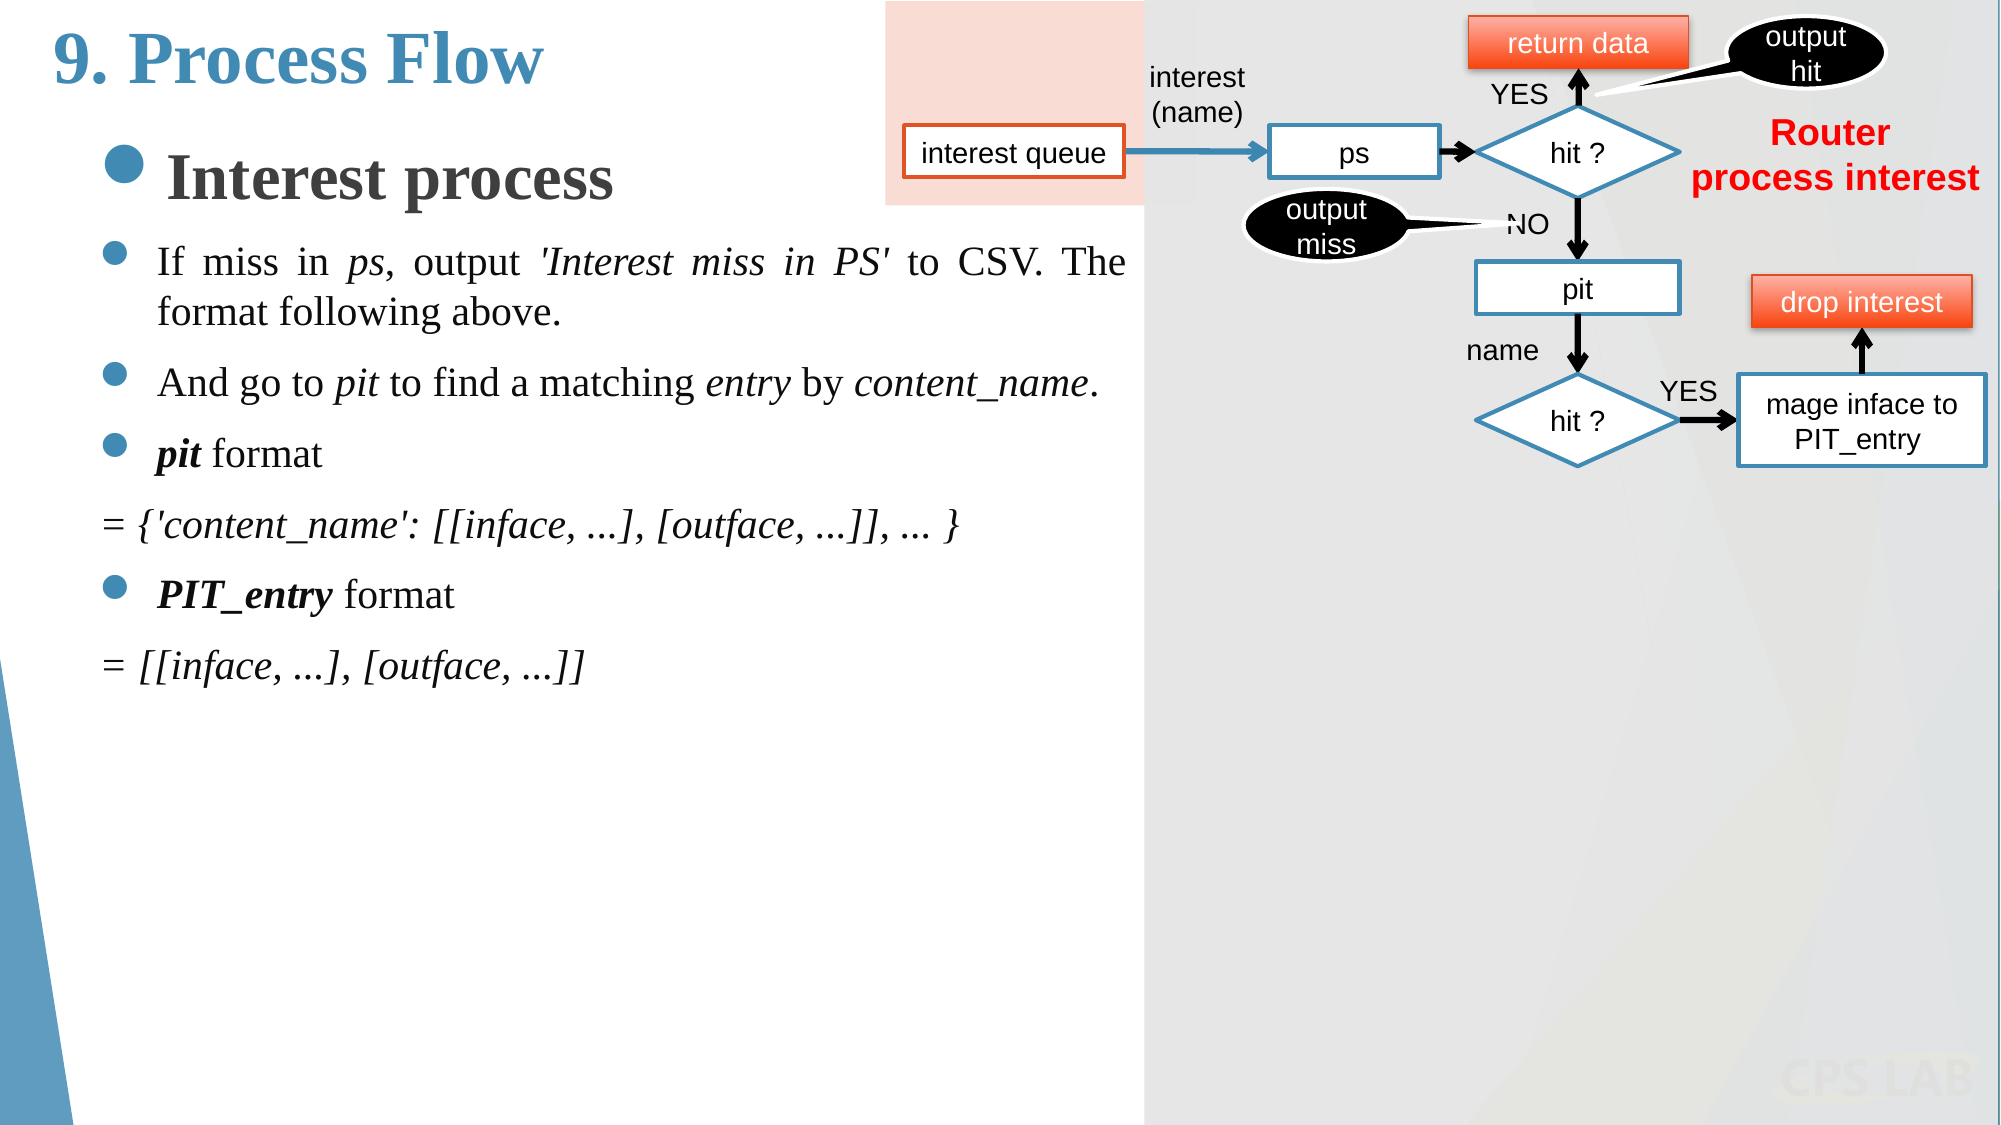

# 9. Process Flow
return data
output hit
interest (name)
YES
Router
process interest
hit ?
interest queue
ps
Interest process
If miss in ps, output 'Interest miss in PS' to CSV. The format following above.
And go to pit to find a matching entry by content_name.
pit format
= {'content_name': [[inface, ...], [outface, ...]], ... }
PIT_entry format
= [[inface, ...], [outface, ...]]
output miss
NO
pit
drop interest
name
YES
hit ?
mage inface to PIT_entry